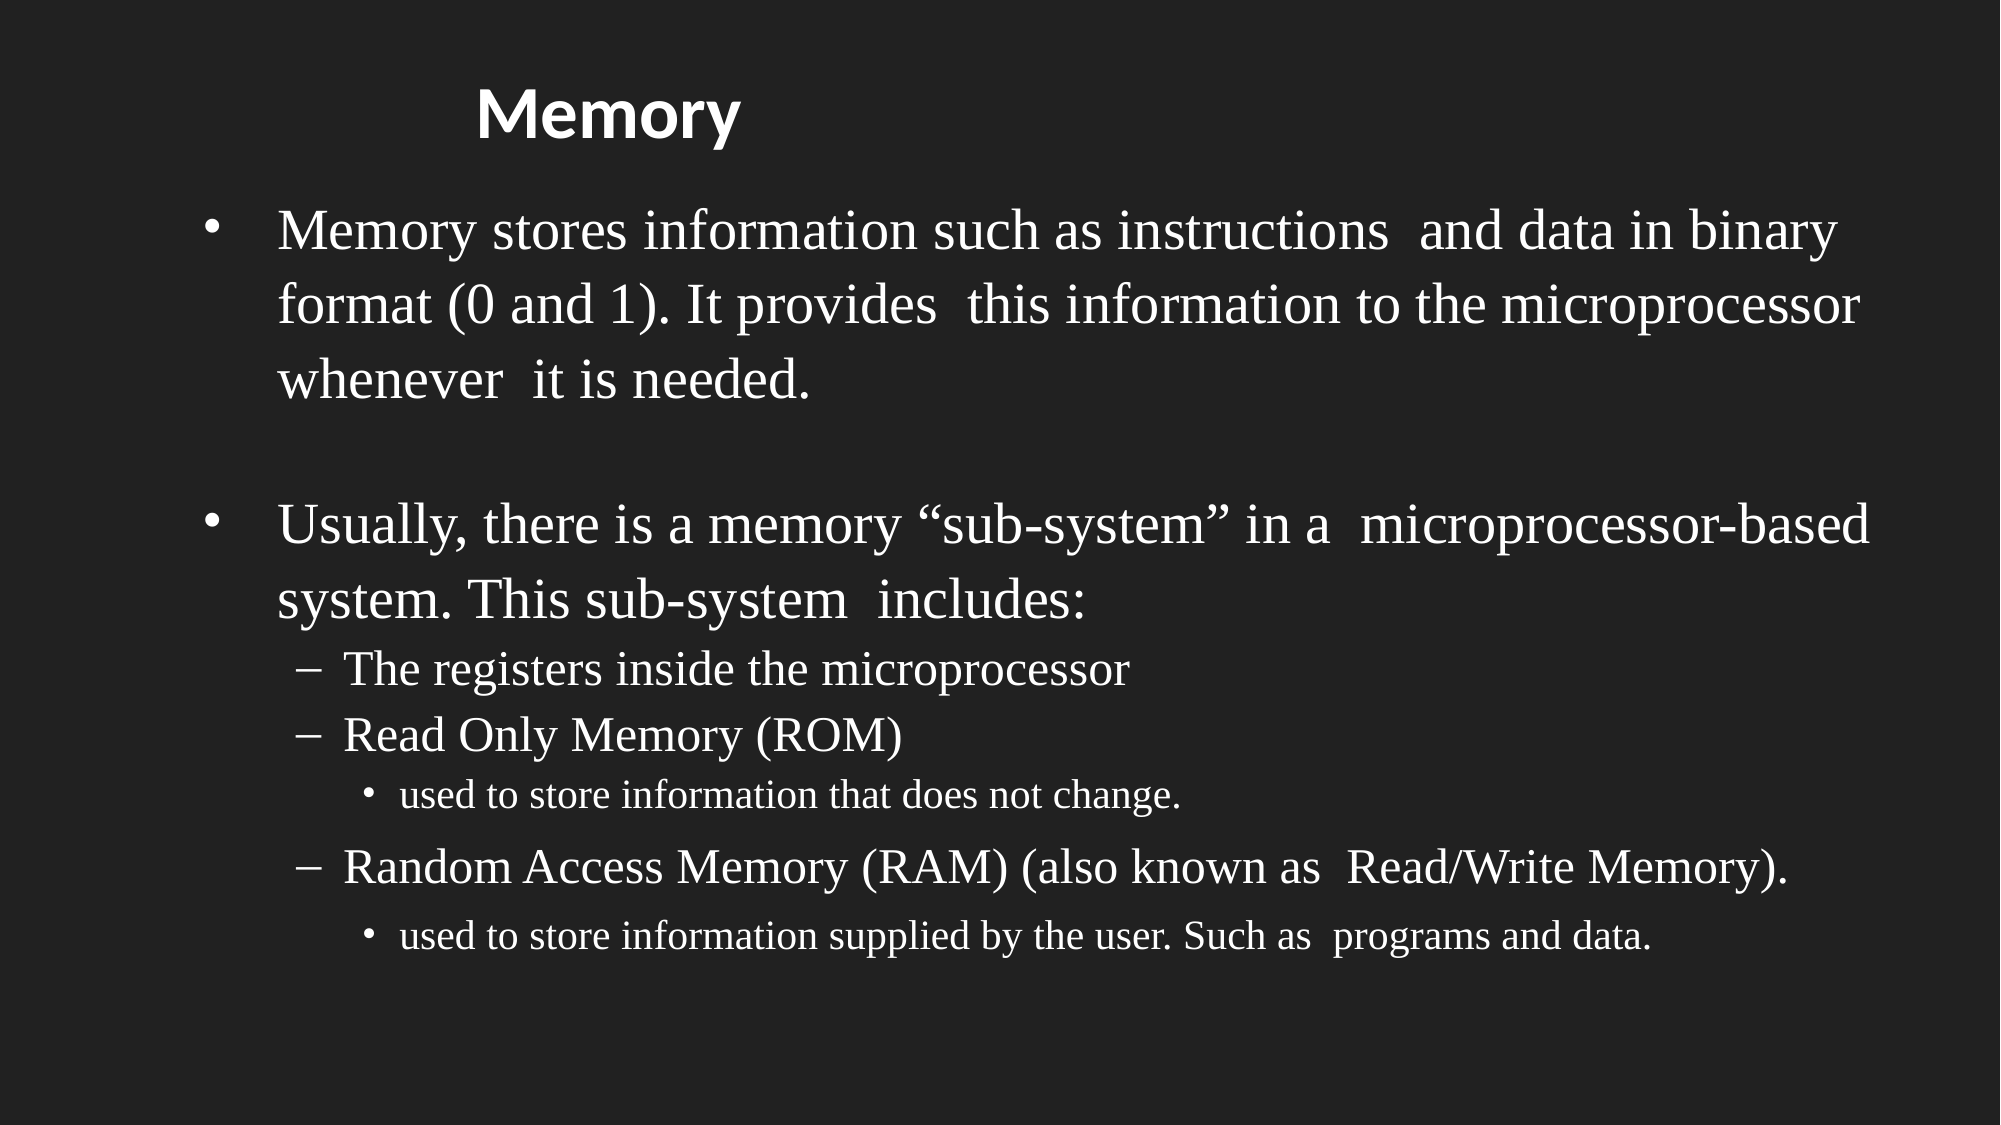

Memory
Memory stores information such as instructions  and data in binary format (0 and 1). It provides  this information to the microprocessor whenever  it is needed.

Usually, there is a memory “sub-system” in a  microprocessor-based system. This sub-system  includes:
The registers inside the microprocessor
Read Only Memory (ROM)
used to store information that does not change.
Random Access Memory (RAM) (also known as  Read/Write Memory).
used to store information supplied by the user. Such as  programs and data.